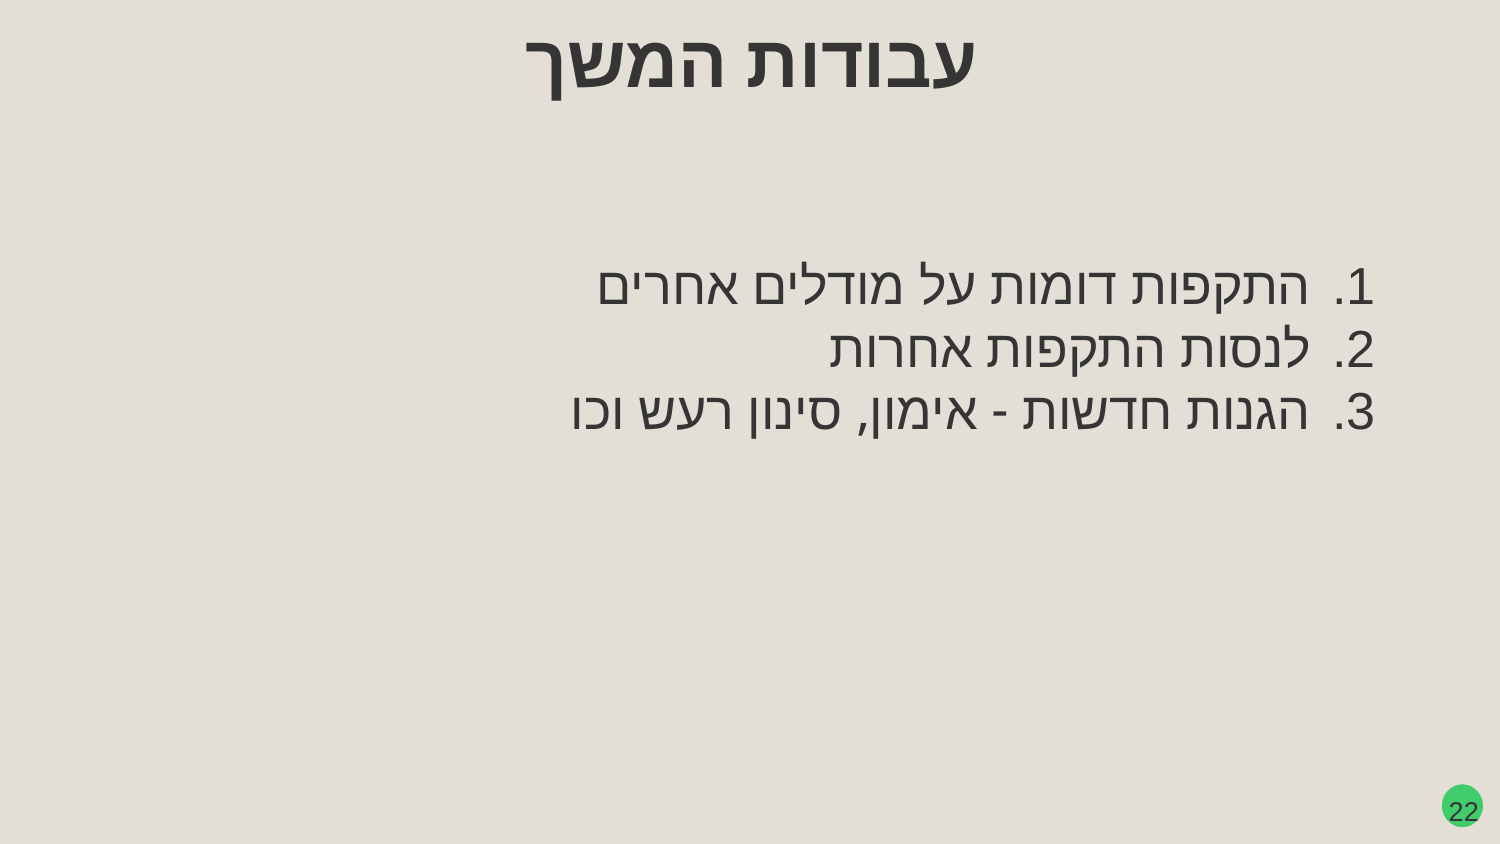

עבודות המשך

התקפות דומות על מודלים אחרים
לנסות התקפות אחרות
הגנות חדשות - אימון, סינון רעש וכו

22